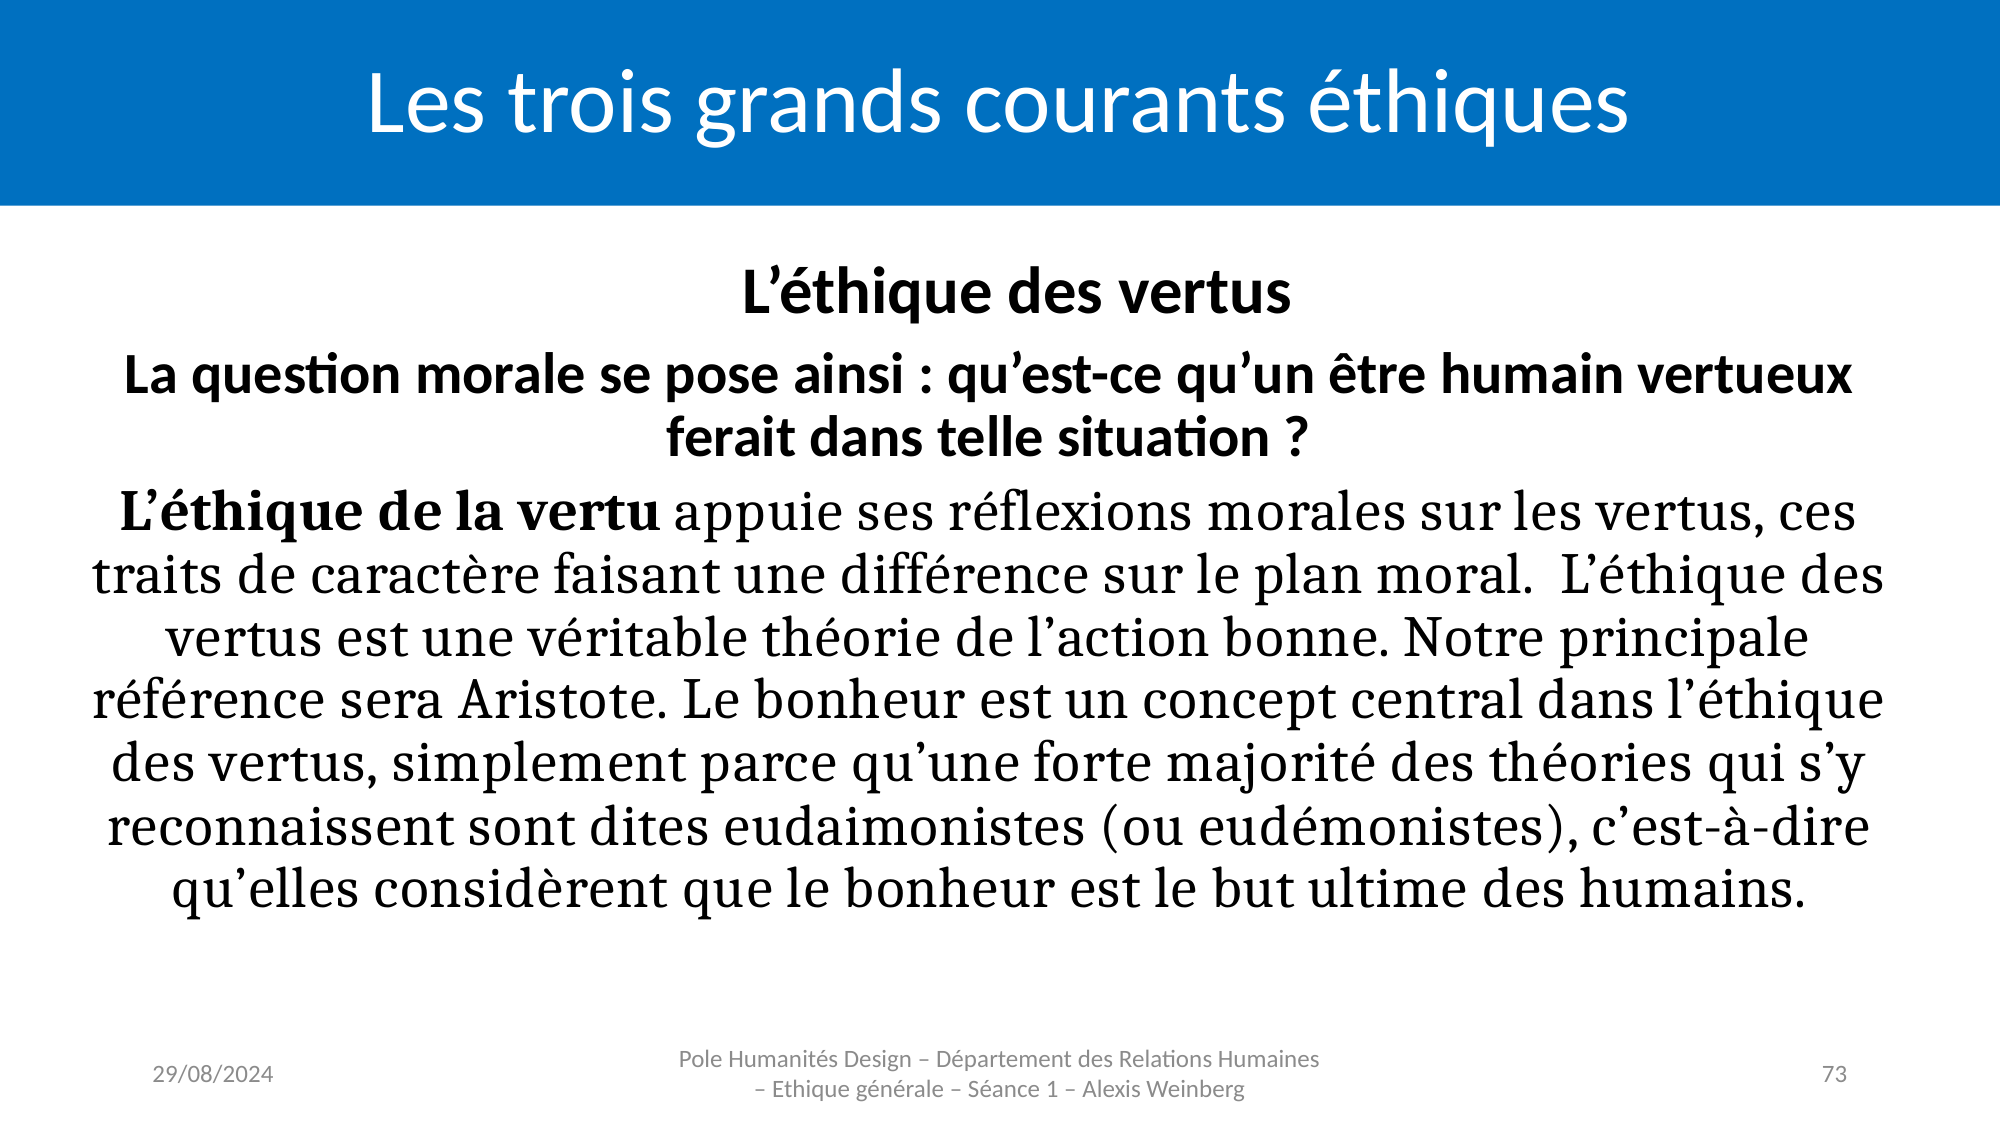

# Les trois grands courants éthiques
L’éthique des vertus
La question morale se pose ainsi : qu’est-ce qu’un être humain vertueux ferait dans telle situation ?
L’éthique de la vertu appuie ses réflexions morales sur les vertus, ces traits de caractère faisant une différence sur le plan moral.  L’éthique des vertus est une véritable théorie de l’action bonne. Notre principale référence sera Aristote. Le bonheur est un concept central dans l’éthique des vertus, simplement parce qu’une forte majorité des théories qui s’y reconnaissent sont dites eudaimonistes (ou eudémonistes), c’est-à-dire qu’elles considèrent que le bonheur est le but ultime des humains.

29/08/2024
Pole Humanités Design – Département des Relations Humaines – Ethique générale – Séance 1 – Alexis Weinberg
73